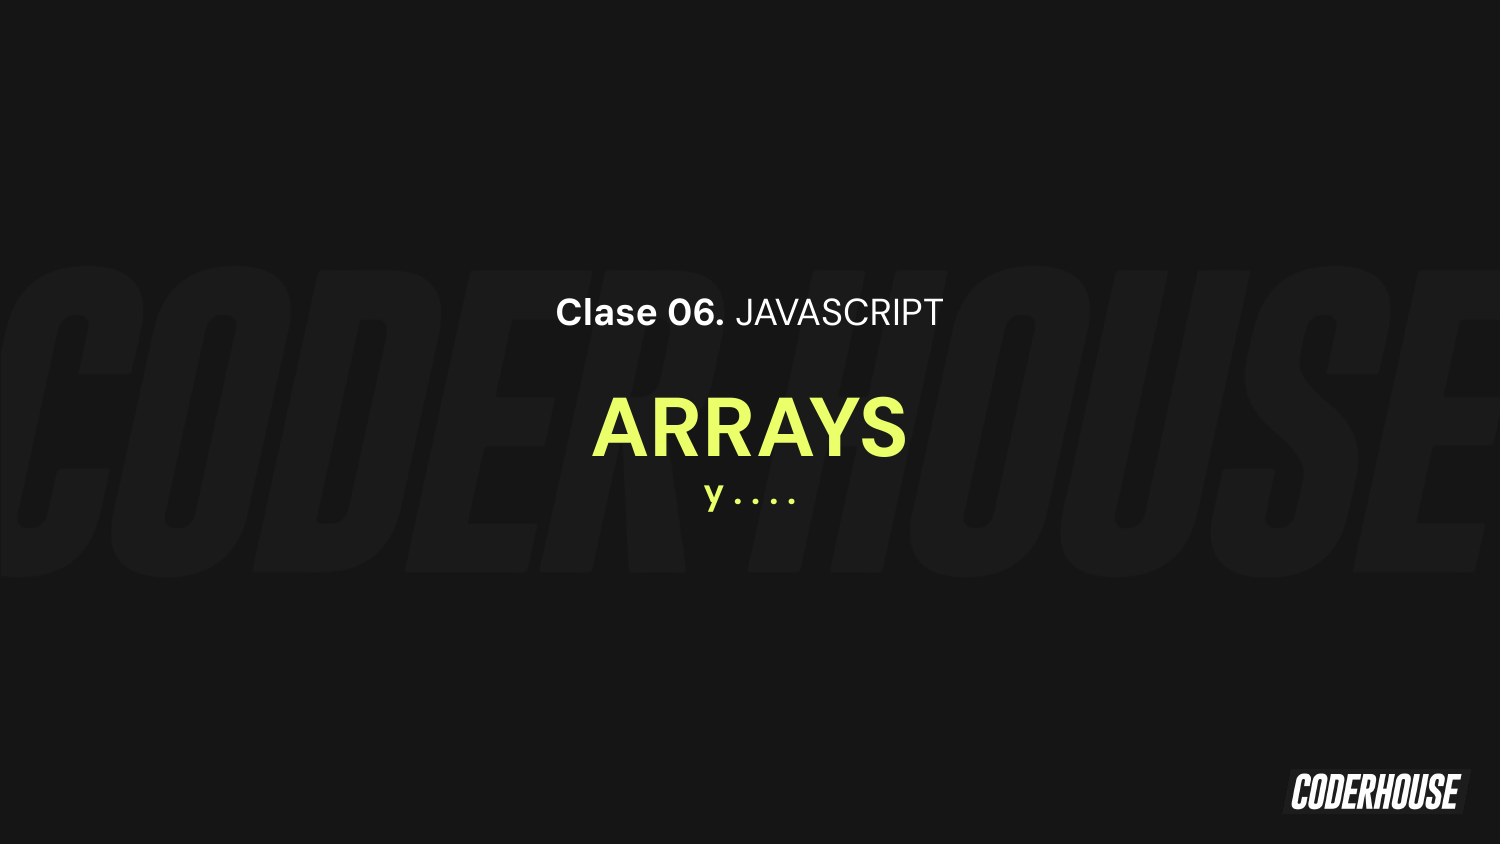

Clase 06. JAVASCRIPT
ARRAYS
y . . . .